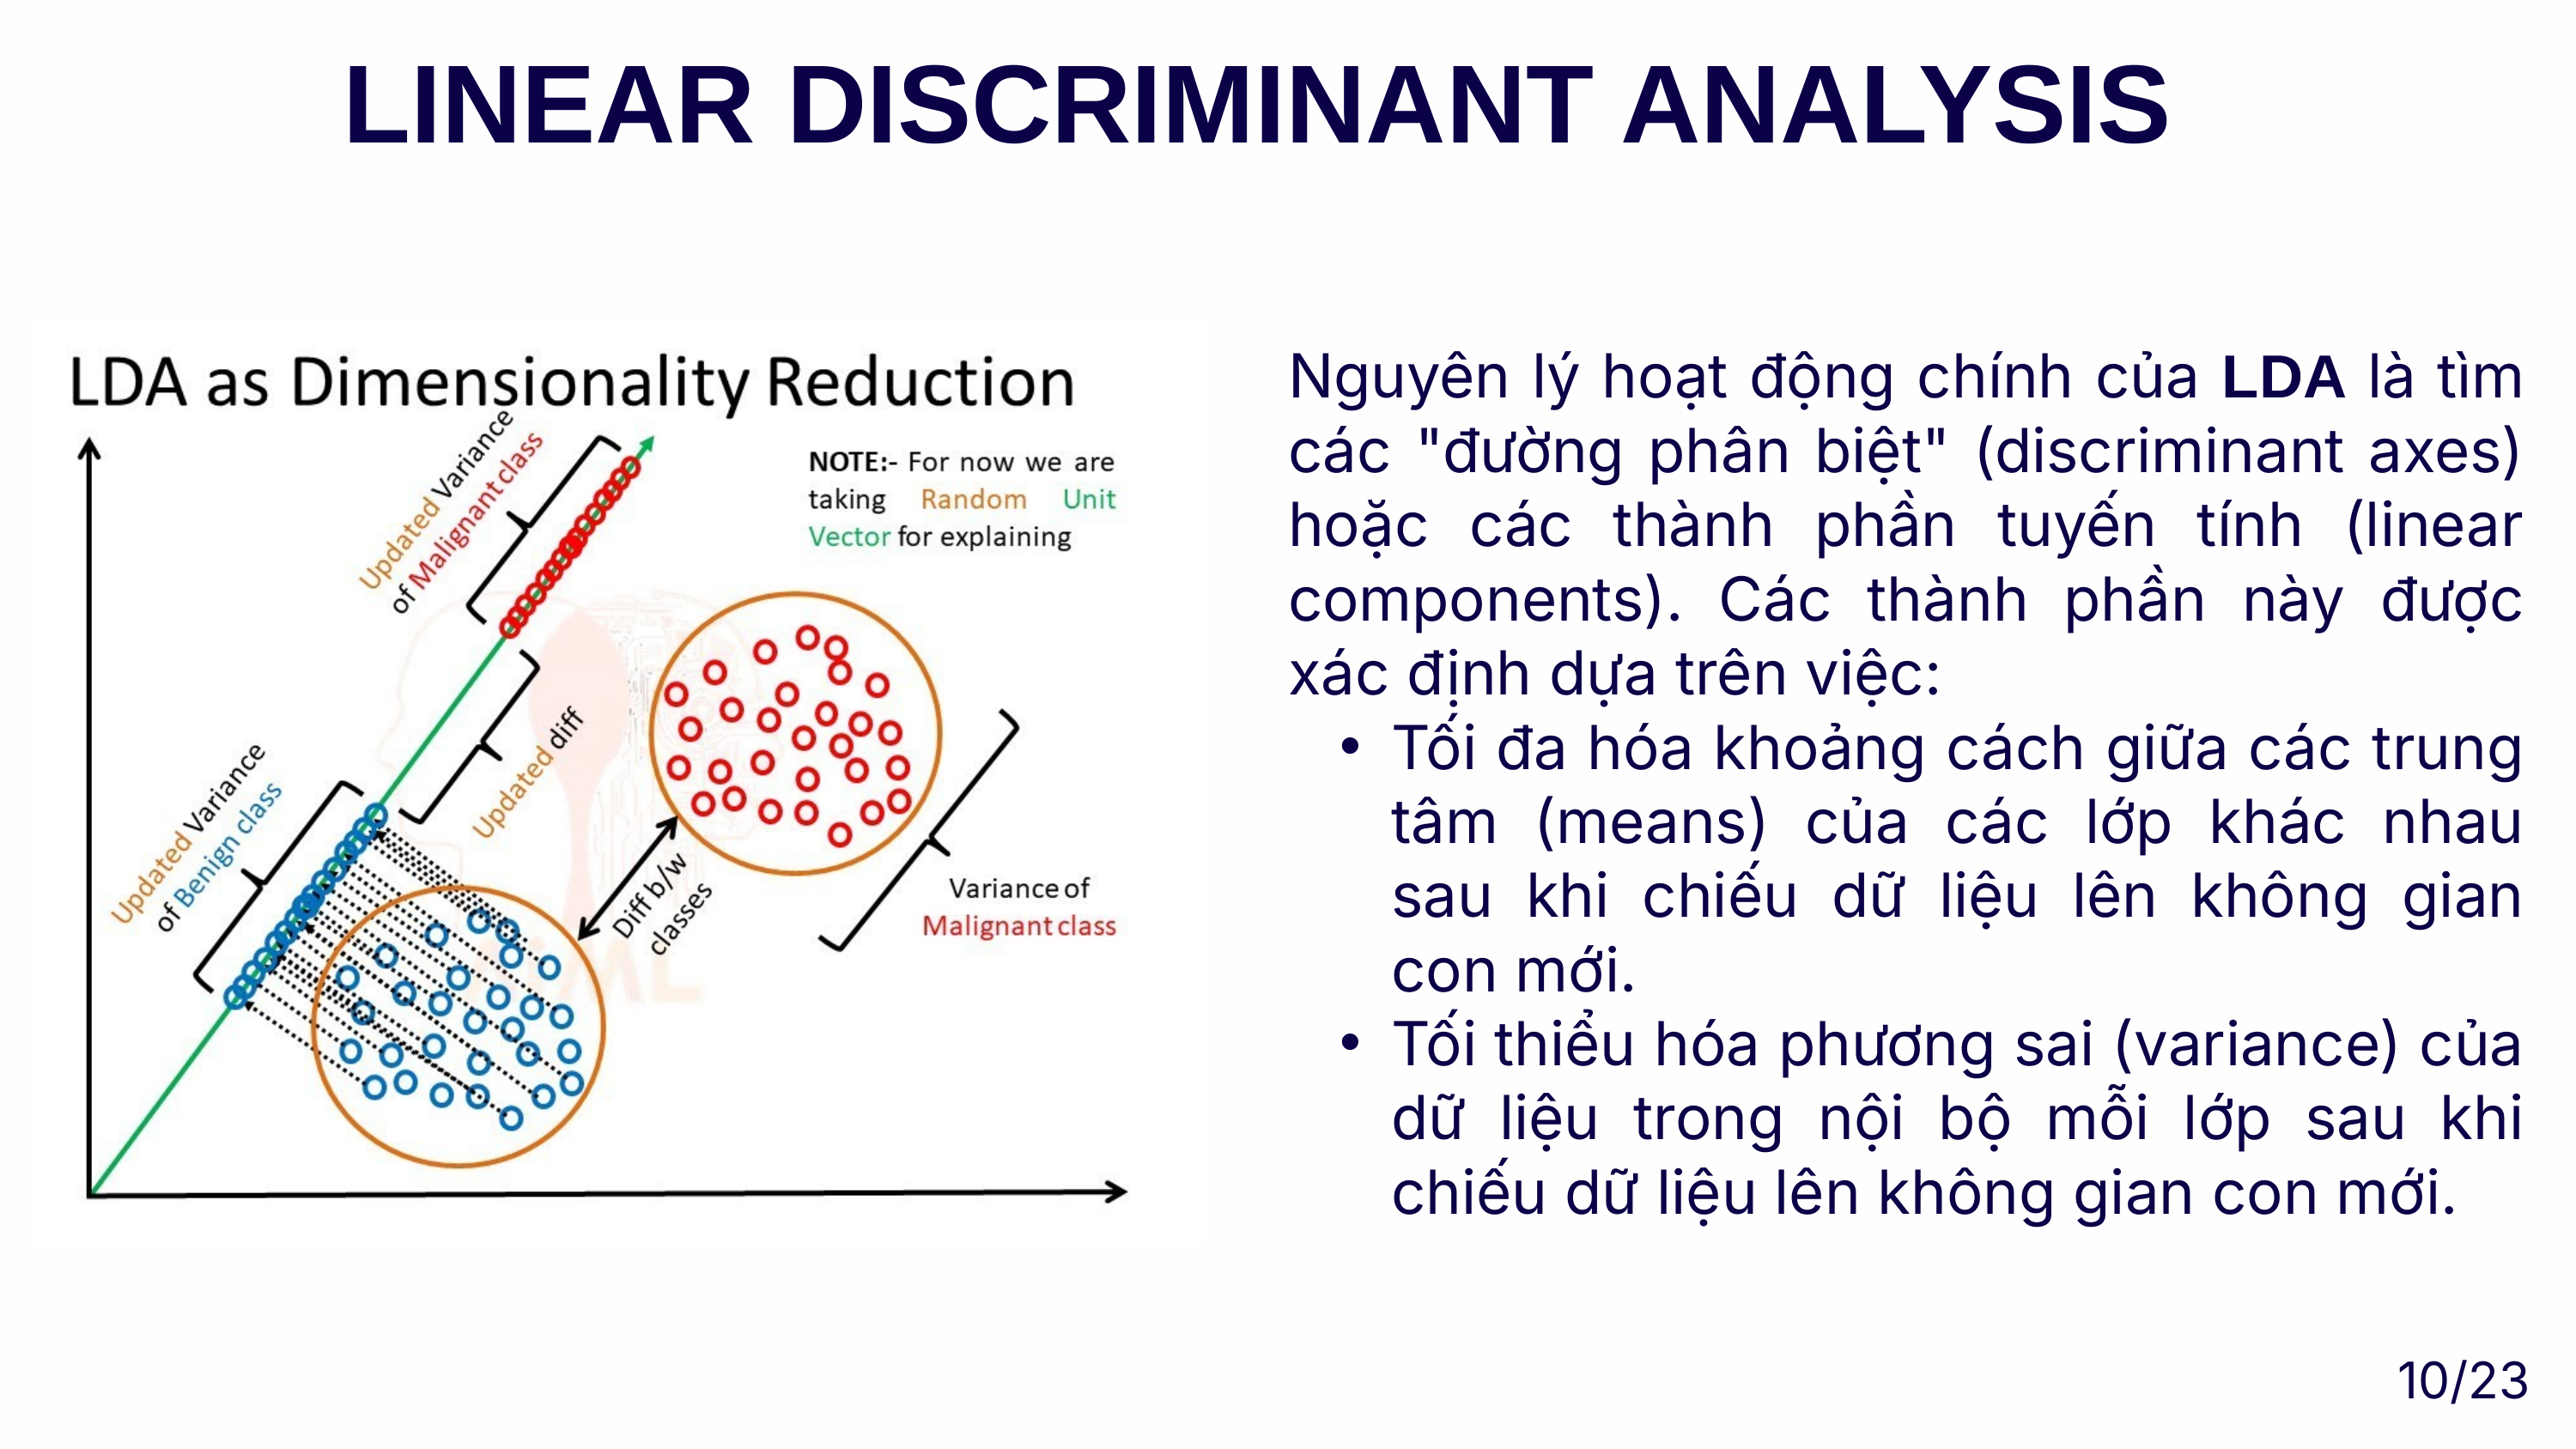

LINEAR DISCRIMINANT ANALYSIS

Nguyên lý hoạt động chính của LDA là tìm các "đường phân biệt" (discriminant axes) hoặc các thành phần tuyến tính (linear components). Các thành phần này được xác định dựa trên việc:
Tối đa hóa khoảng cách giữa các trung tâm (means) của các lớp khác nhau sau khi chiếu dữ liệu lên không gian con mới.
Tối thiểu hóa phương sai (variance) của dữ liệu trong nội bộ mỗi lớp sau khi chiếu dữ liệu lên không gian con mới.
10/23